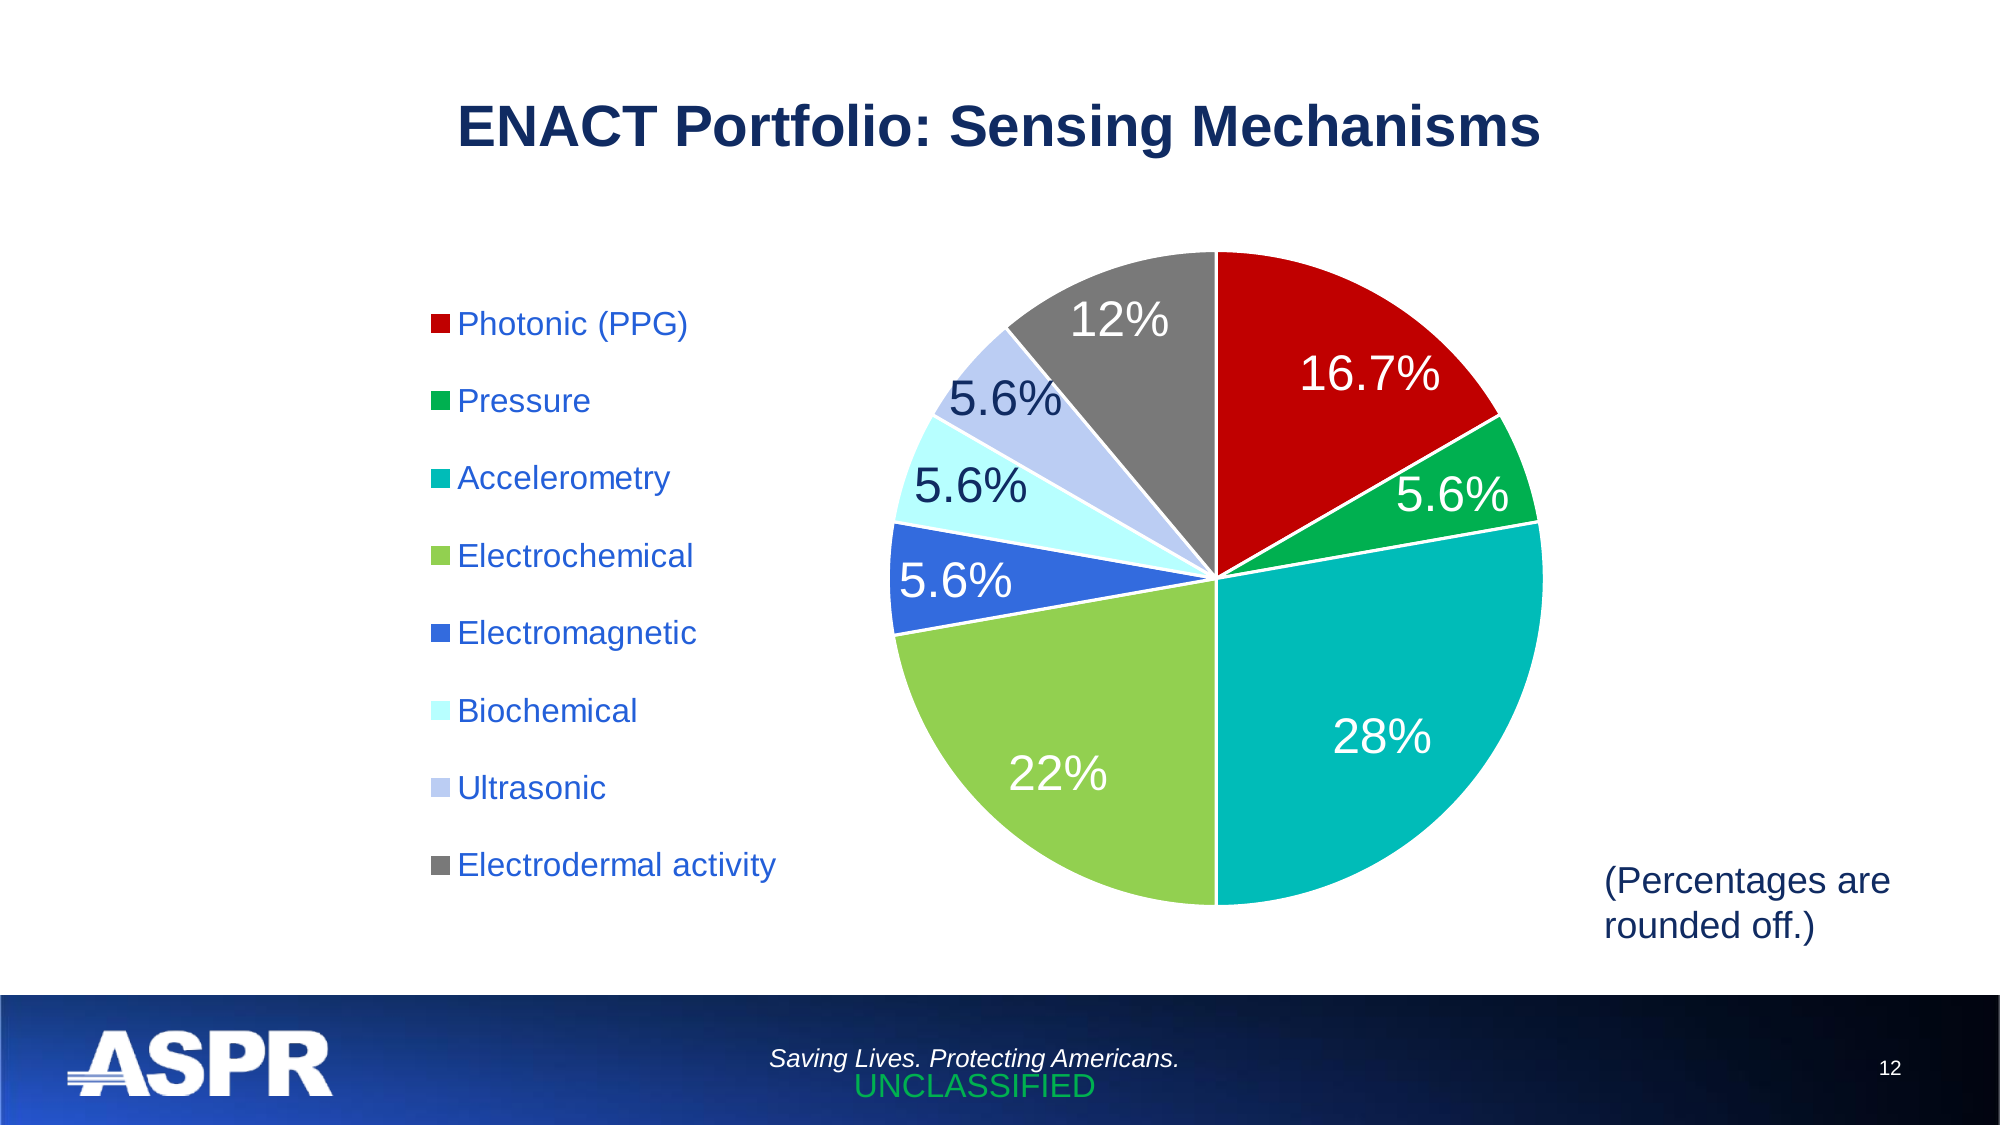

# ENACT Portfolio: Sensing Mechanisms

### Chart

| Category |  |  |
|---|---|---|
| Photonic (PPG) | 3.0 | 16.666666666666668 |
| Pressure | 1.0 | 5.555555555555555 |
| Accelerometry | 5.0 | 27.77777777777778 |
| Electrochemical | 4.0 | 22.22222222222222 |
| Electromagnetic | 1.0 | 5.555555555555555 |
| Biochemical | 1.0 | 5.555555555555555 |
| Ultrasonic | 1.0 | 5.555555555555555 |
| Electrodermal activity | 2.0 | 11.11111111111111 |
12%
16.7%
5.6%
5.6%
5.6%
5.6%
28%
22%
(Percentages are rounded off.)